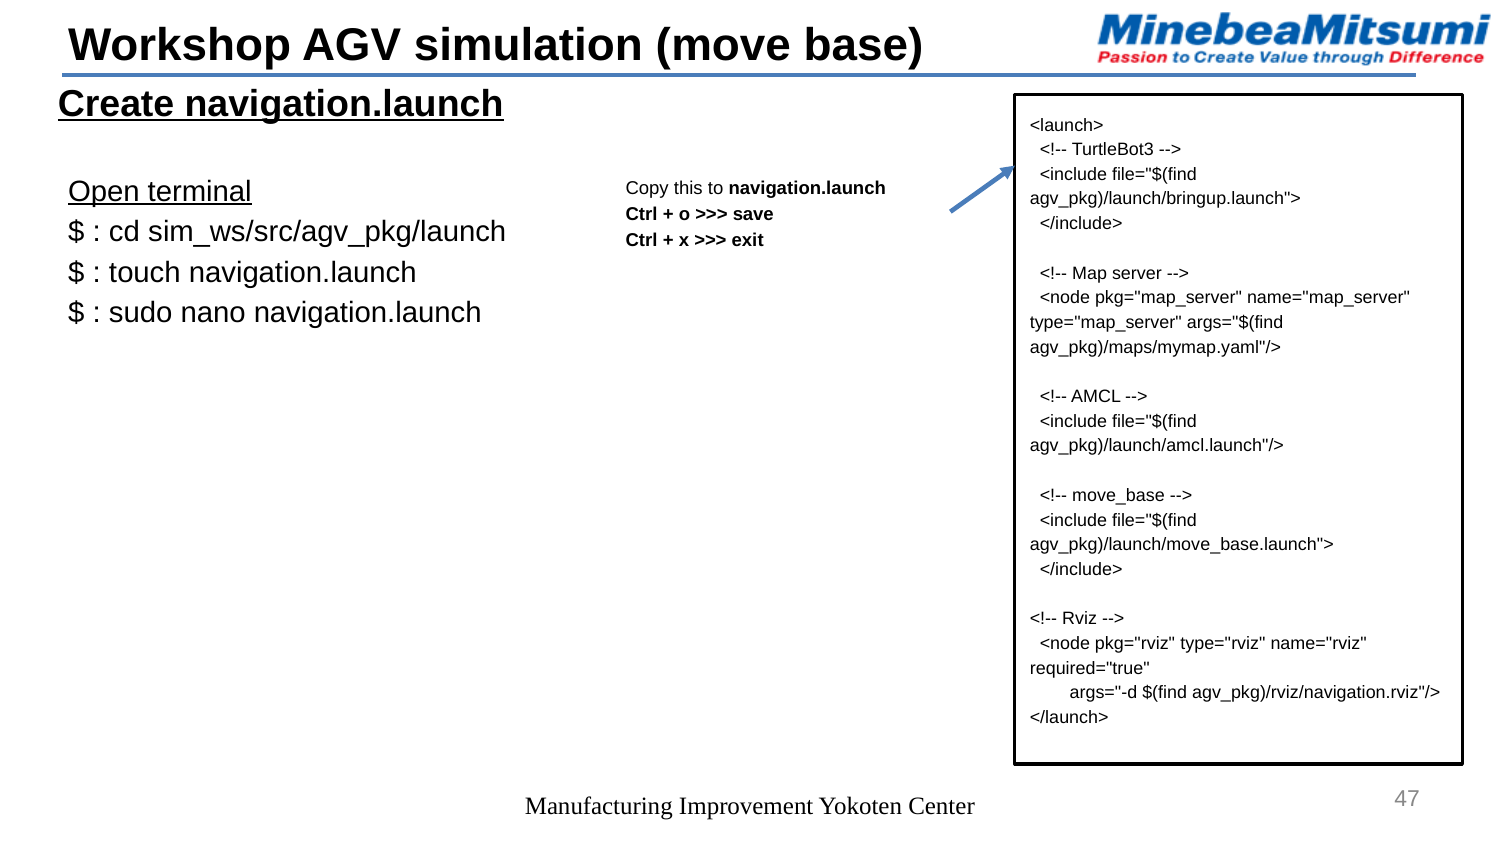

Workshop AGV simulation (move base)
Create navigation.launch
<launch>
  <!-- TurtleBot3 -->
  <include file="$(find agv_pkg)/launch/bringup.launch">
  </include>

  <!-- Map server -->
  <node pkg="map_server" name="map_server" type="map_server" args="$(find agv_pkg)/maps/mymap.yaml"/>

  <!-- AMCL -->
  <include file="$(find agv_pkg)/launch/amcl.launch"/>

  <!-- move_base -->
  <include file="$(find agv_pkg)/launch/move_base.launch">
  </include>

<!-- Rviz -->
  <node pkg="rviz" type="rviz" name="rviz" required="true"
        args="-d $(find agv_pkg)/rviz/navigation.rviz"/>
</launch>
Open terminal
$ : cd sim_ws/src/agv_pkg/launch
$ : touch navigation.launch
$ : sudo nano navigation.launch
Copy this to navigation.launch
Ctrl + o >>> save
Ctrl + x >>> exit
47
Manufacturing Improvement Yokoten Center